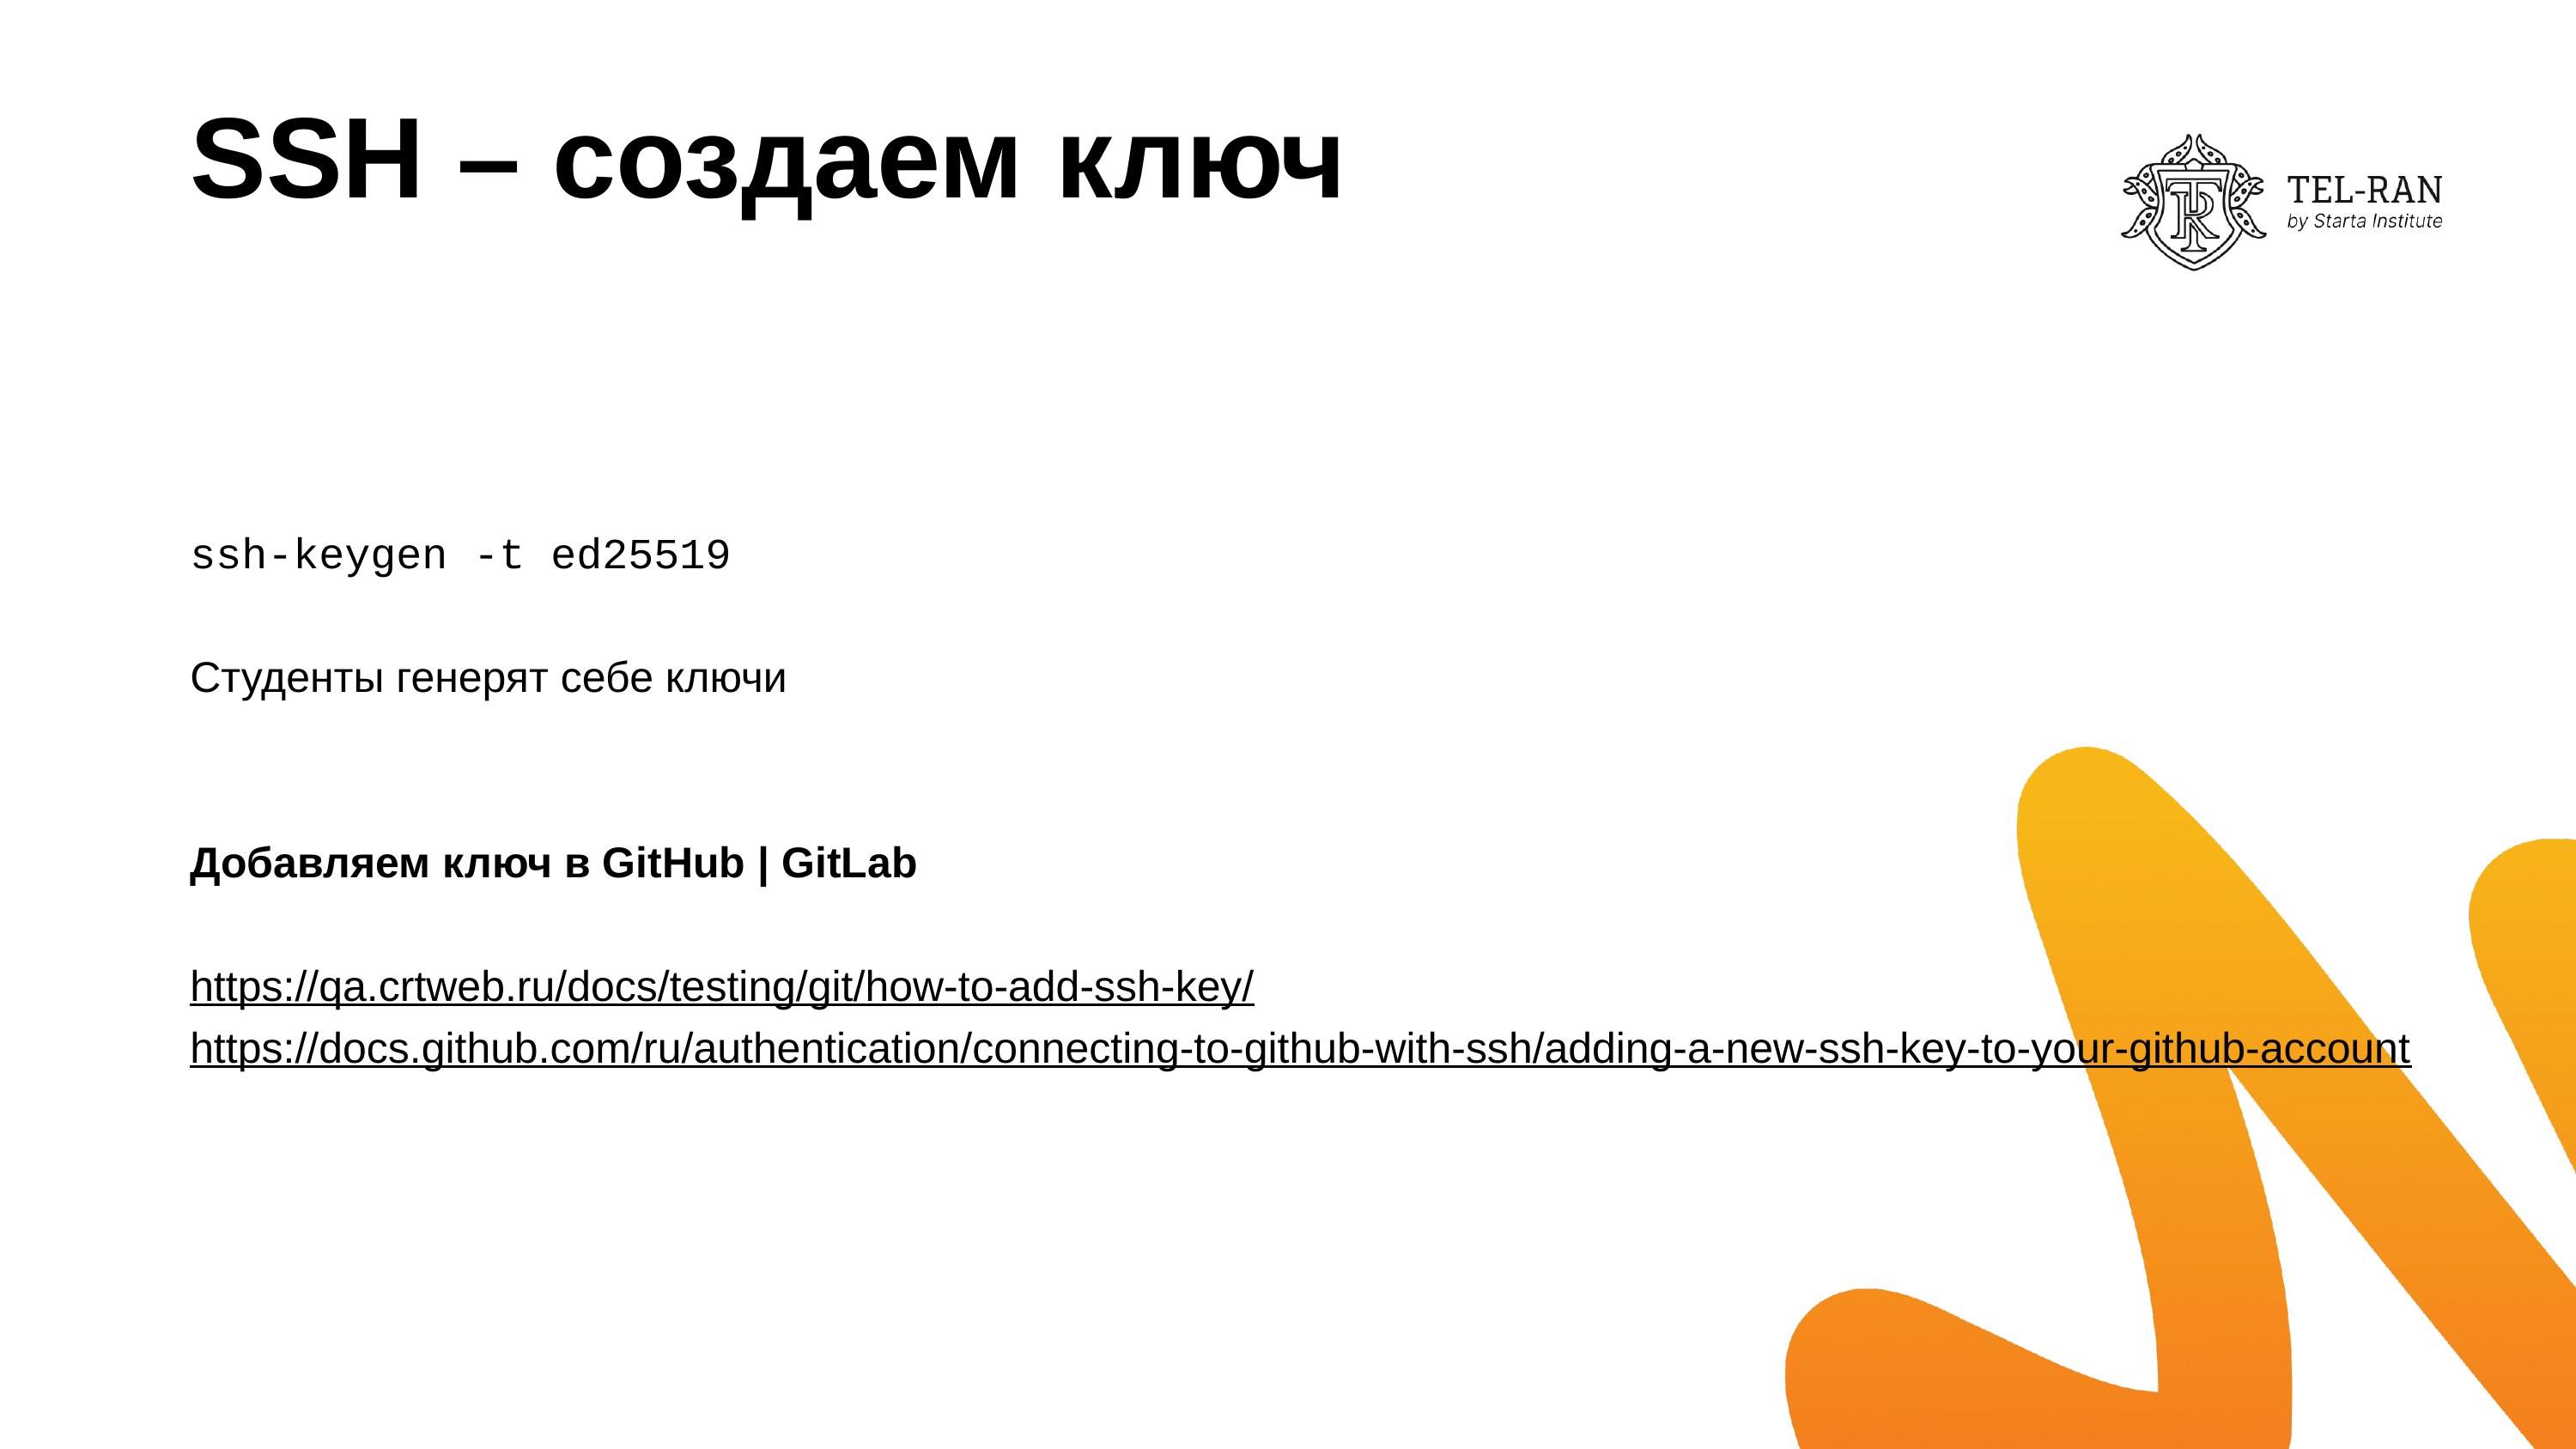

# SSH – создаем ключ
ssh-keygen -t ed25519

Студенты генерят себе ключи

Добавляем ключ в GitHub | GitLab

https://qa.crtweb.ru/docs/testing/git/how-to-add-ssh-key/
https://docs.github.com/ru/authentication/connecting-to-github-with-ssh/adding-a-new-ssh-key-to-your-github-account